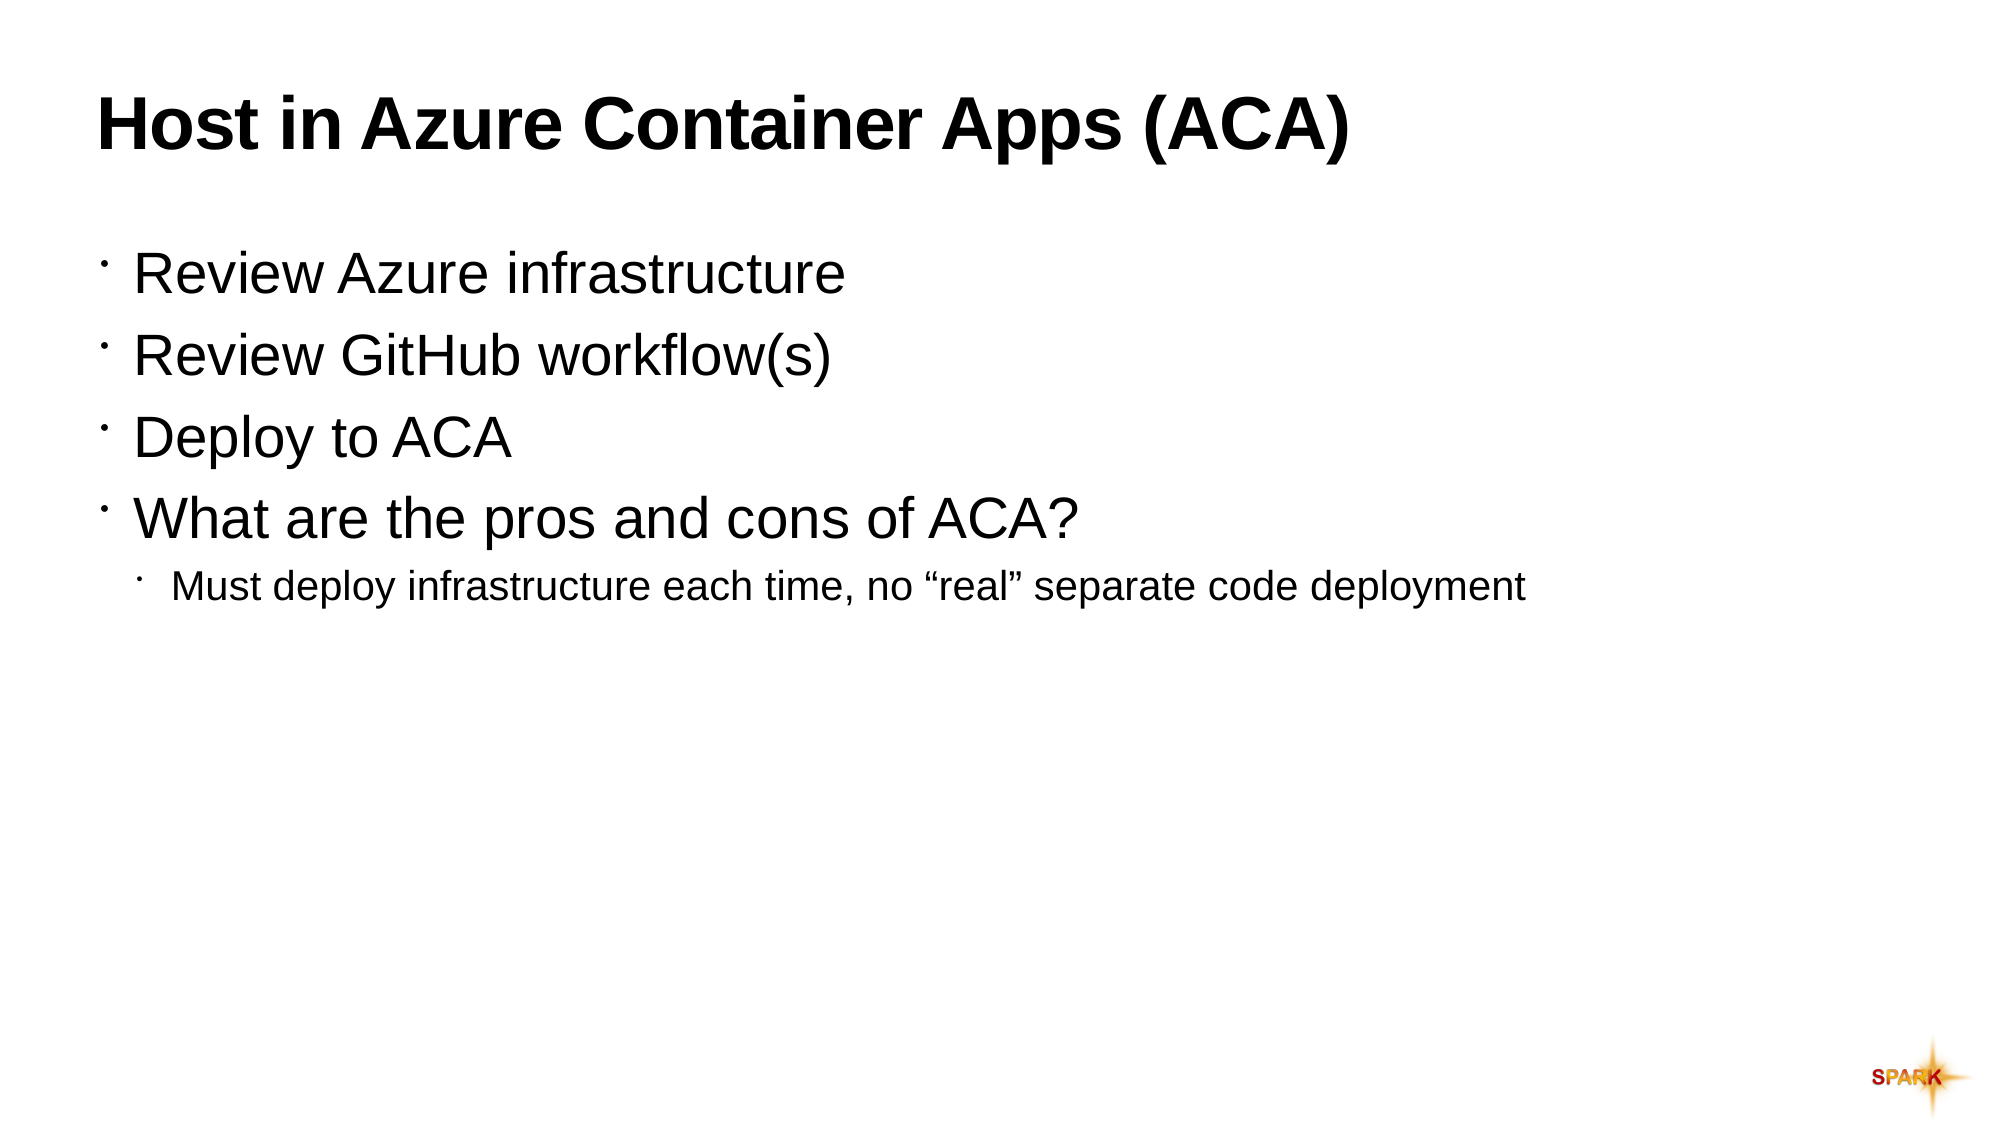

# Host in Azure Container Apps (ACA)
Review Azure infrastructure
Review GitHub workflow(s)
Deploy to ACA
What are the pros and cons of ACA?
Must deploy infrastructure each time, no “real” separate code deployment